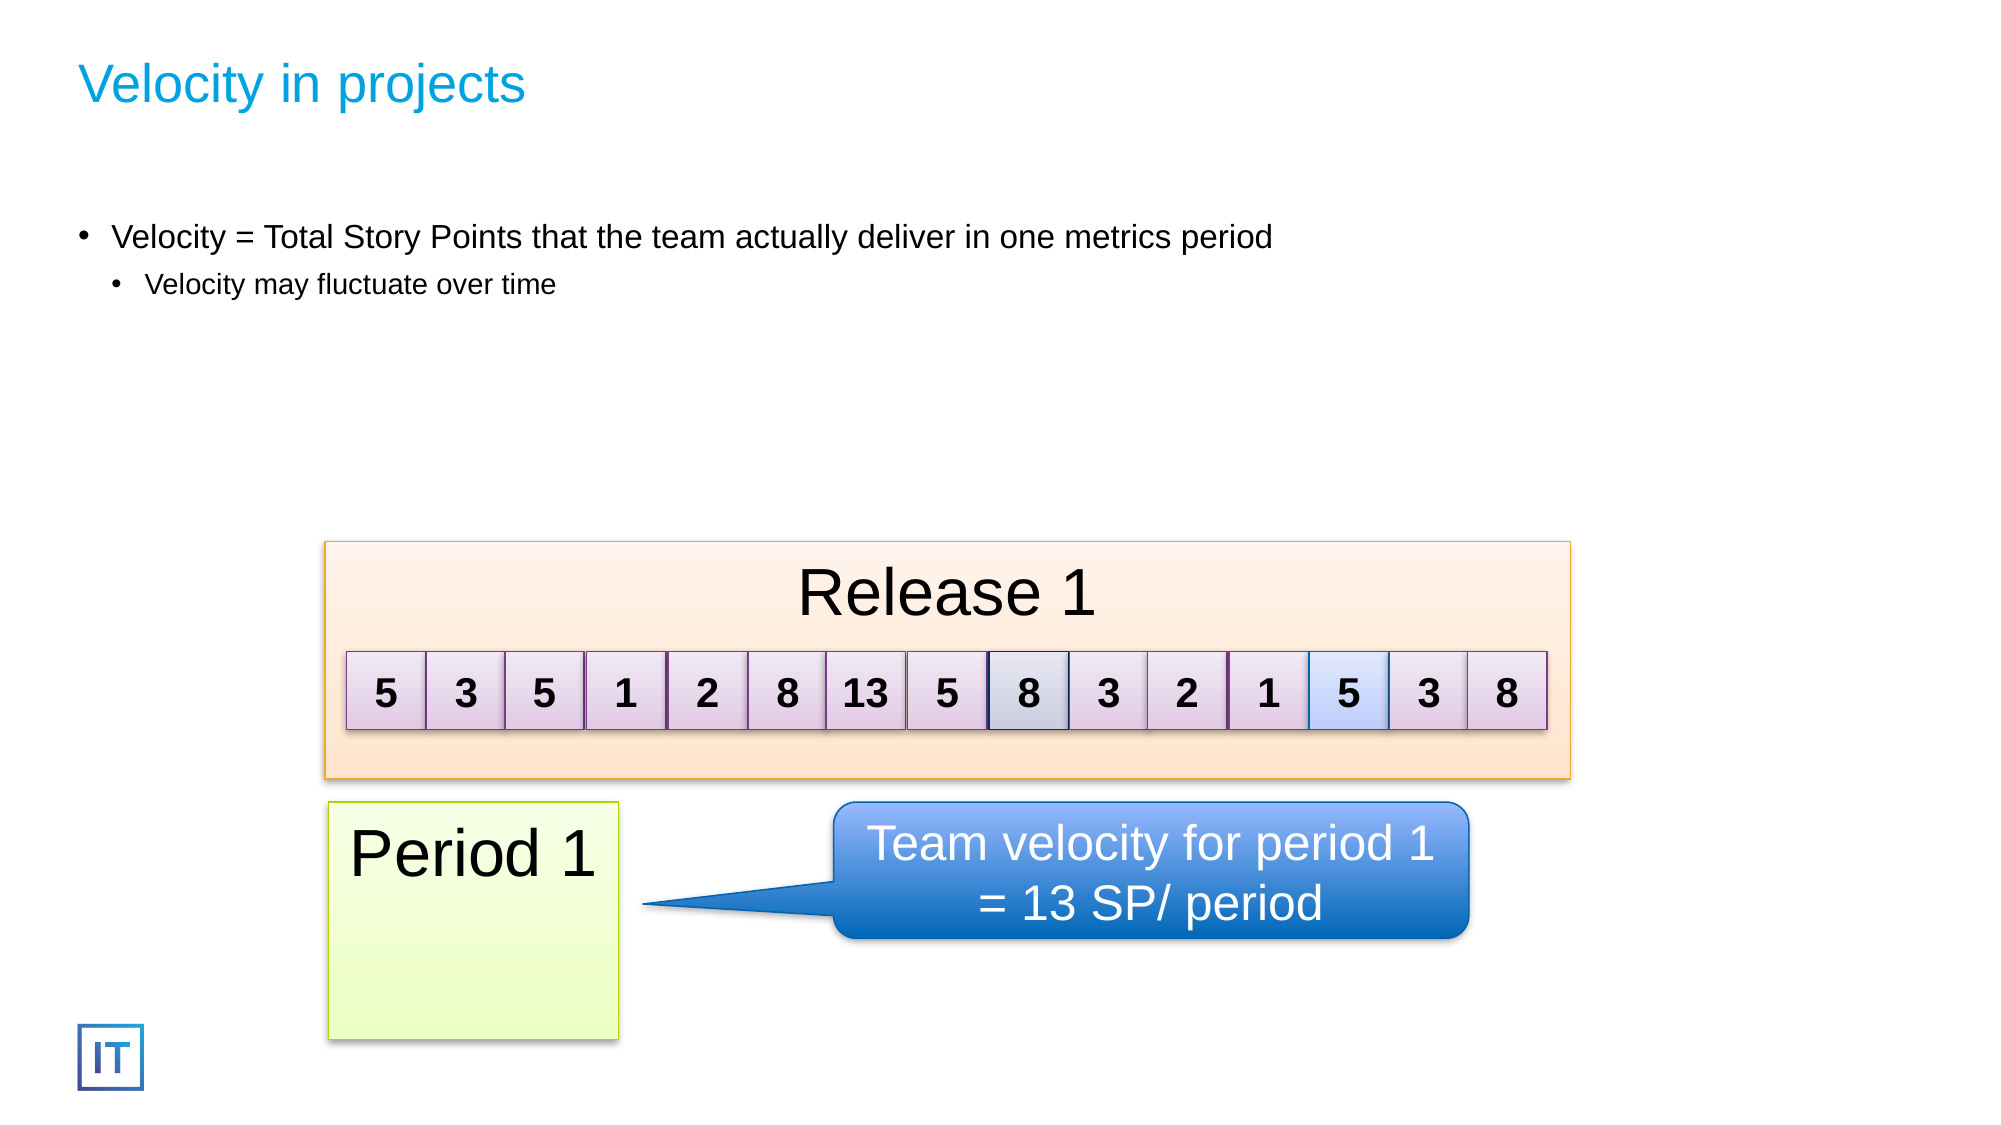

# Velocity in projects
Velocity = Total Story Points that the team actually deliver in one metrics period
Velocity may fluctuate over time
Release 1
5
3
5
1
2
8
13
5
8
3
2
1
5
3
8
Period 1
Team velocity for period 1 = 13 SP/ period